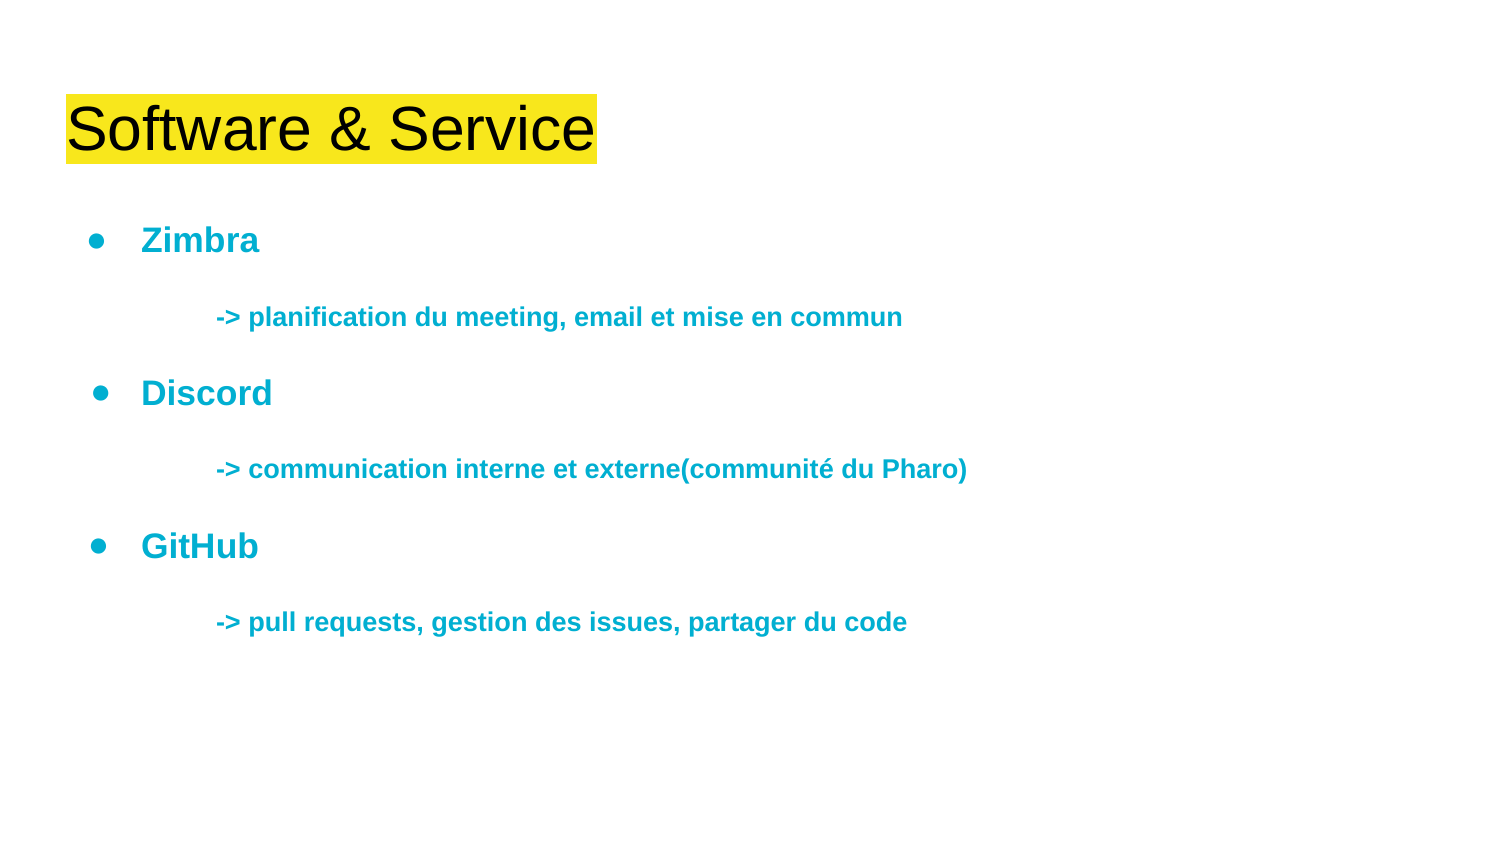

# Software & Service

Zimbra
-> planification du meeting, email et mise en commun
Discord
-> communication interne et externe(communité du Pharo)
GitHub
-> pull requests, gestion des issues, partager du code